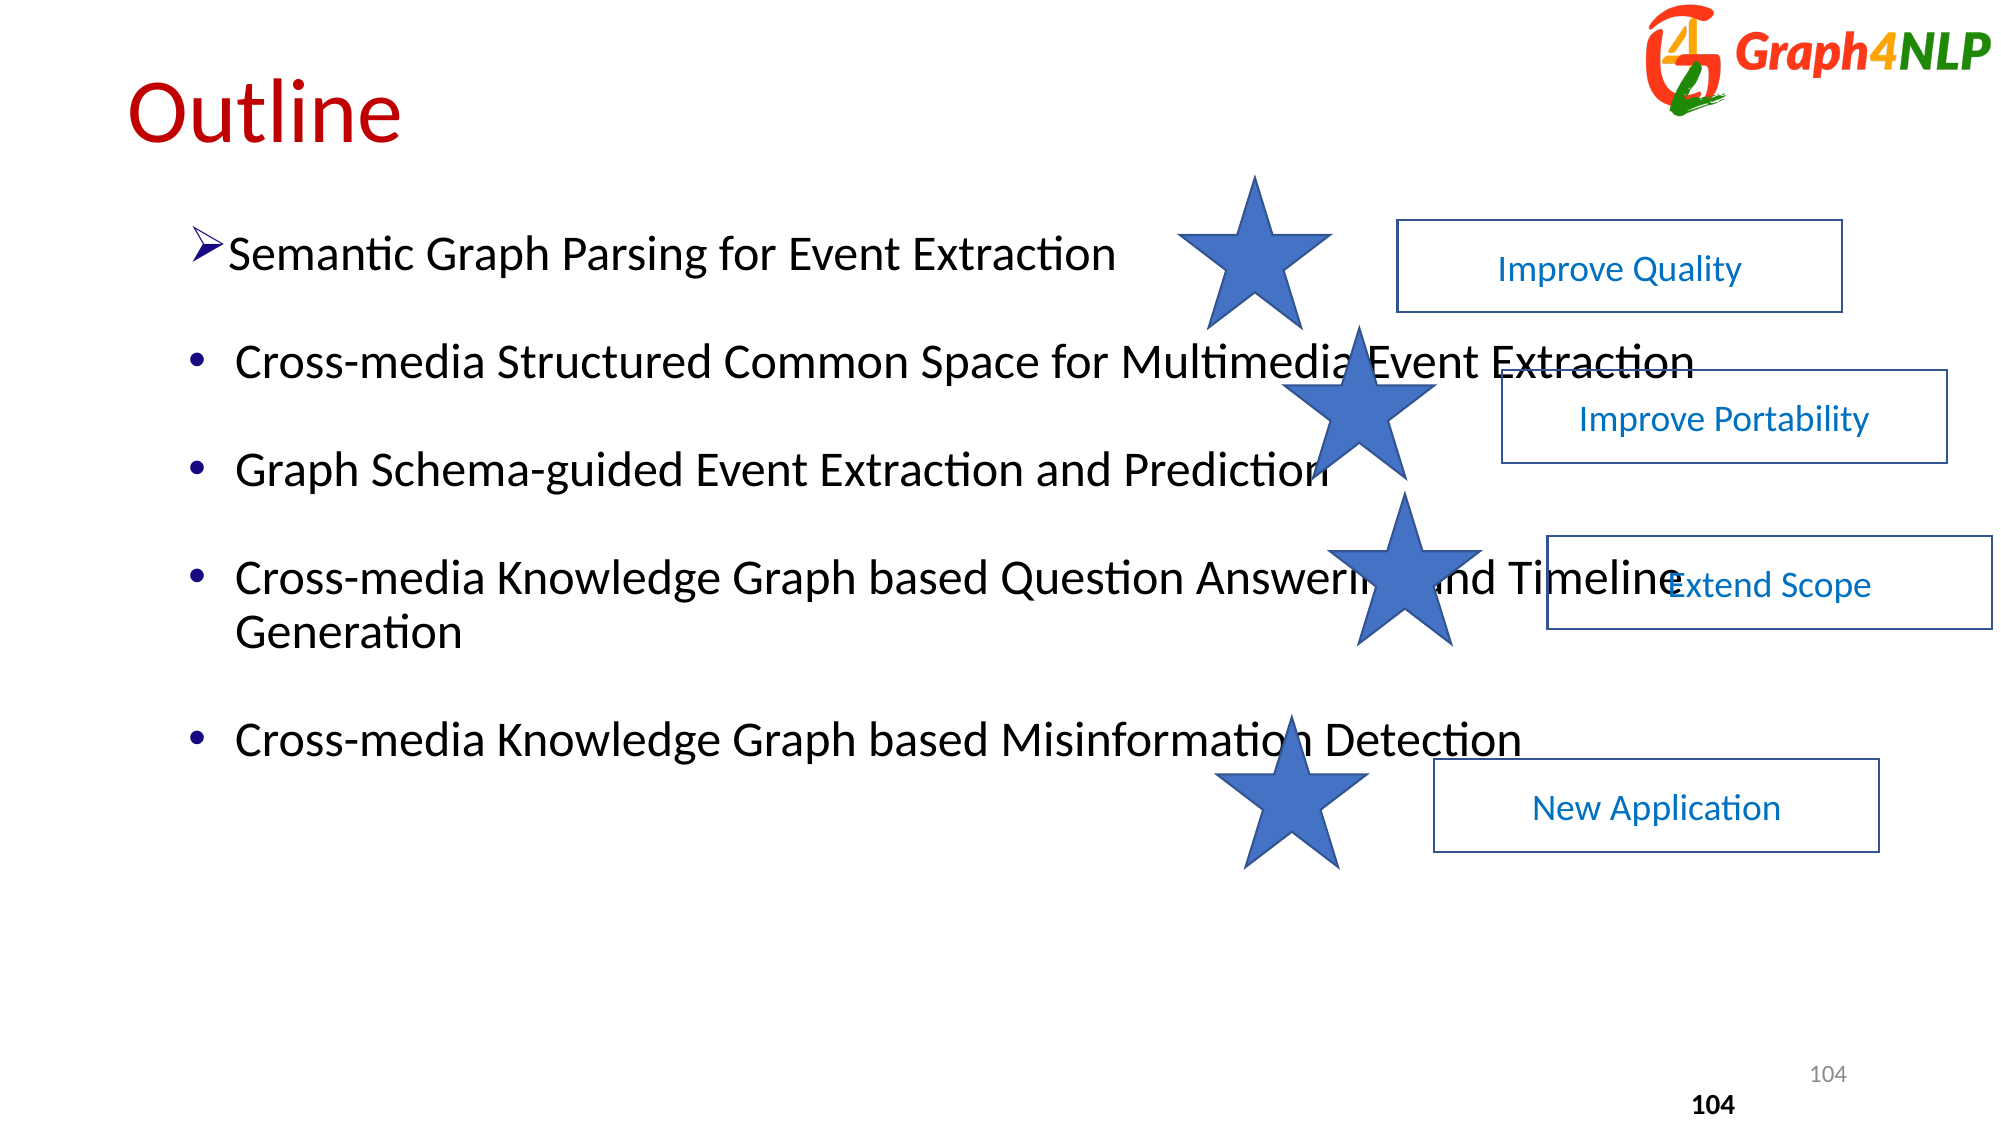

# Outline

Semantic Graph Parsing for Event Extraction

Cross-media Structured Common Space for Multimedia Event Extraction

Graph Schema-guided Event Extraction and Prediction

Cross-media Knowledge Graph based Question Answering and Timeline Generation

Cross-media Knowledge Graph based Misinformation Detection
Improve Quality

Improve Portability

Extend Scope

New Application
104
104